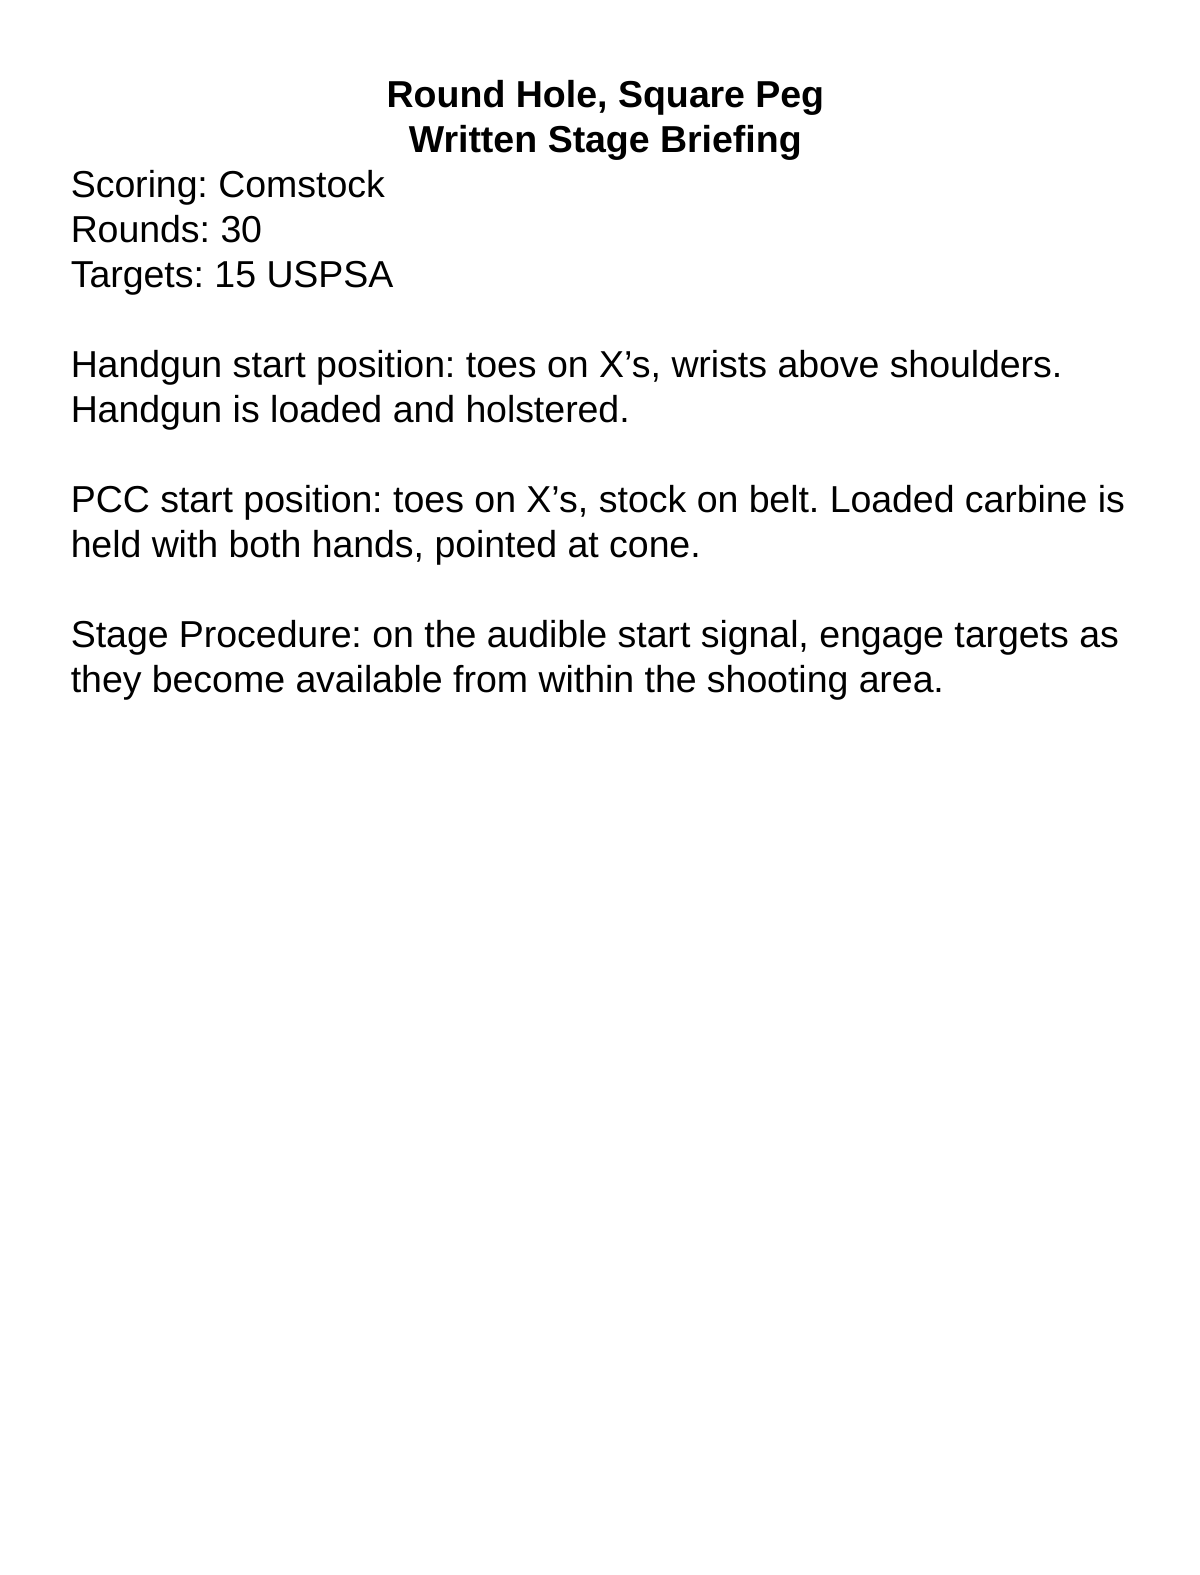

Round Hole, Square Peg
Written Stage Briefing
Scoring: Comstock
Rounds: 30
Targets: 15 USPSA

Handgun start position: toes on X’s, wrists above shoulders. Handgun is loaded and holstered.

PCC start position: toes on X’s, stock on belt. Loaded carbine is held with both hands, pointed at cone.

Stage Procedure: on the audible start signal, engage targets as they become available from within the shooting area.